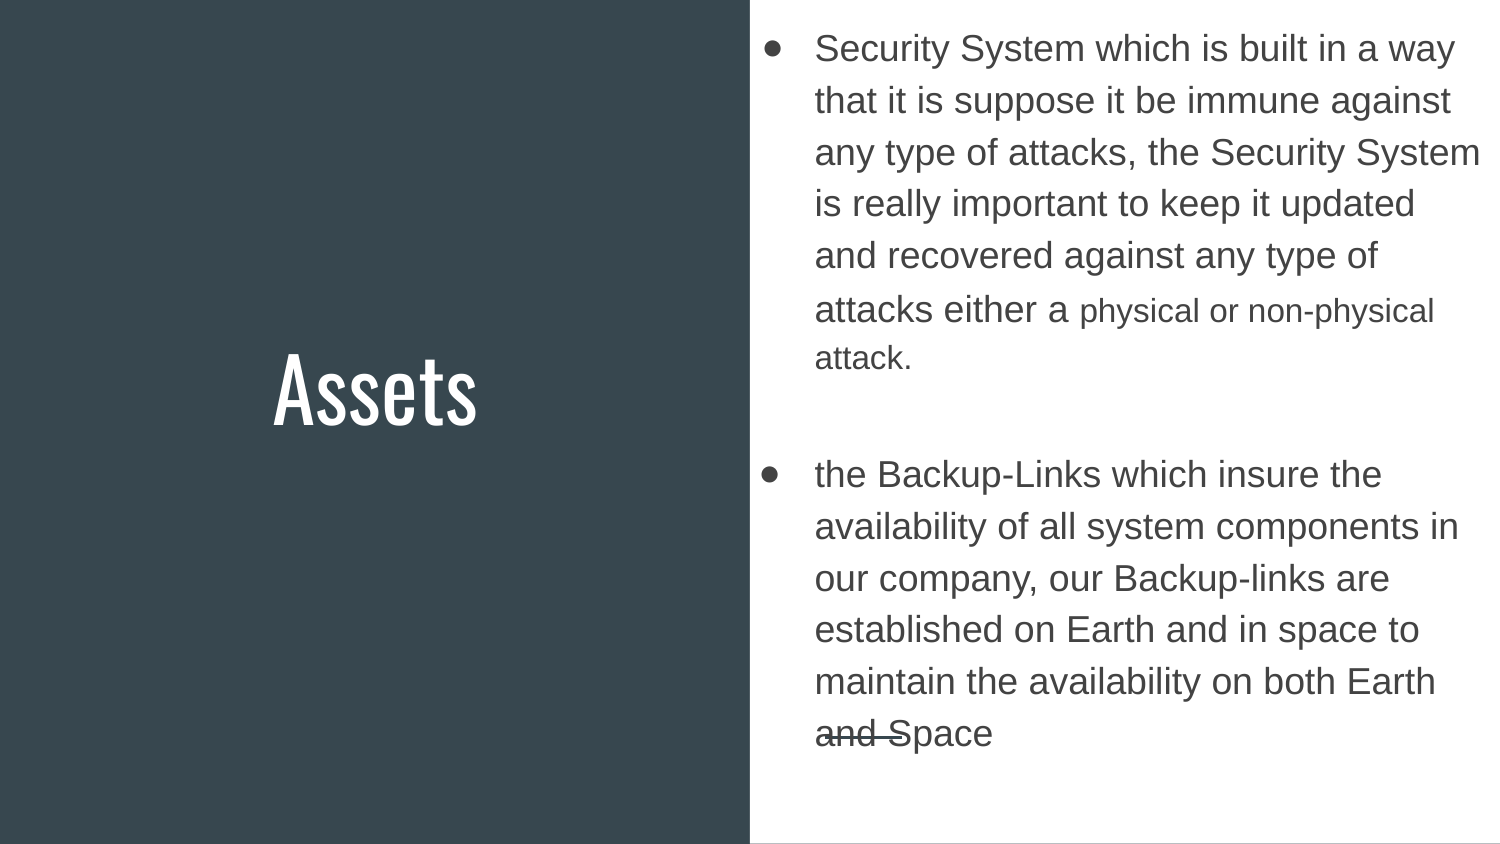

Security System which is built in a way that it is suppose it be immune against any type of attacks, the Security System is really important to keep it updated and recovered against any type of attacks either a physical or non-physical attack.

the Backup-Links which insure the availability of all system components in our company, our Backup-links are established on Earth and in space to maintain the availability on both Earth and Space

# Assets